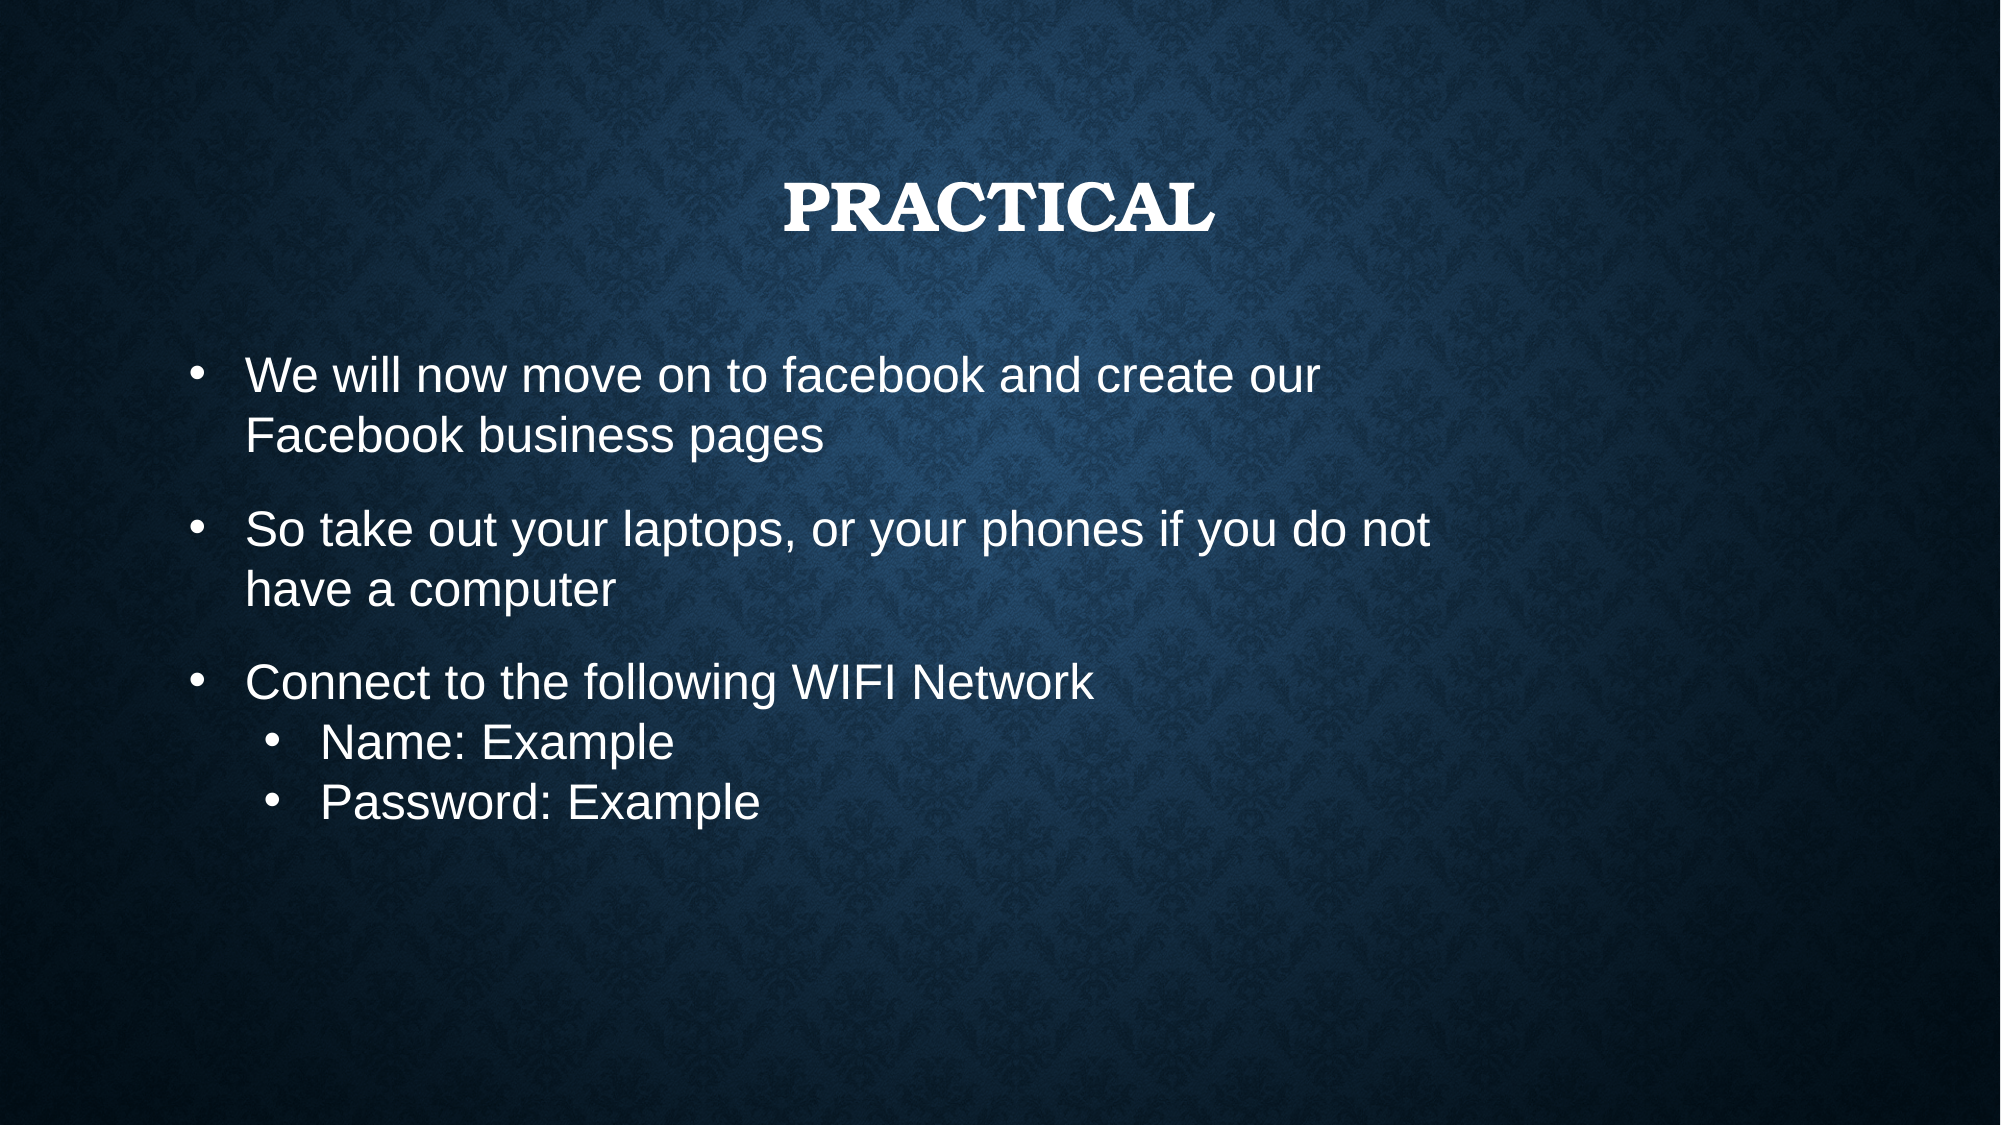

# Practical
We will now move on to facebook and create our Facebook business pages
So take out your laptops, or your phones if you do not have a computer
Connect to the following WIFI Network
Name: Example
Password: Example